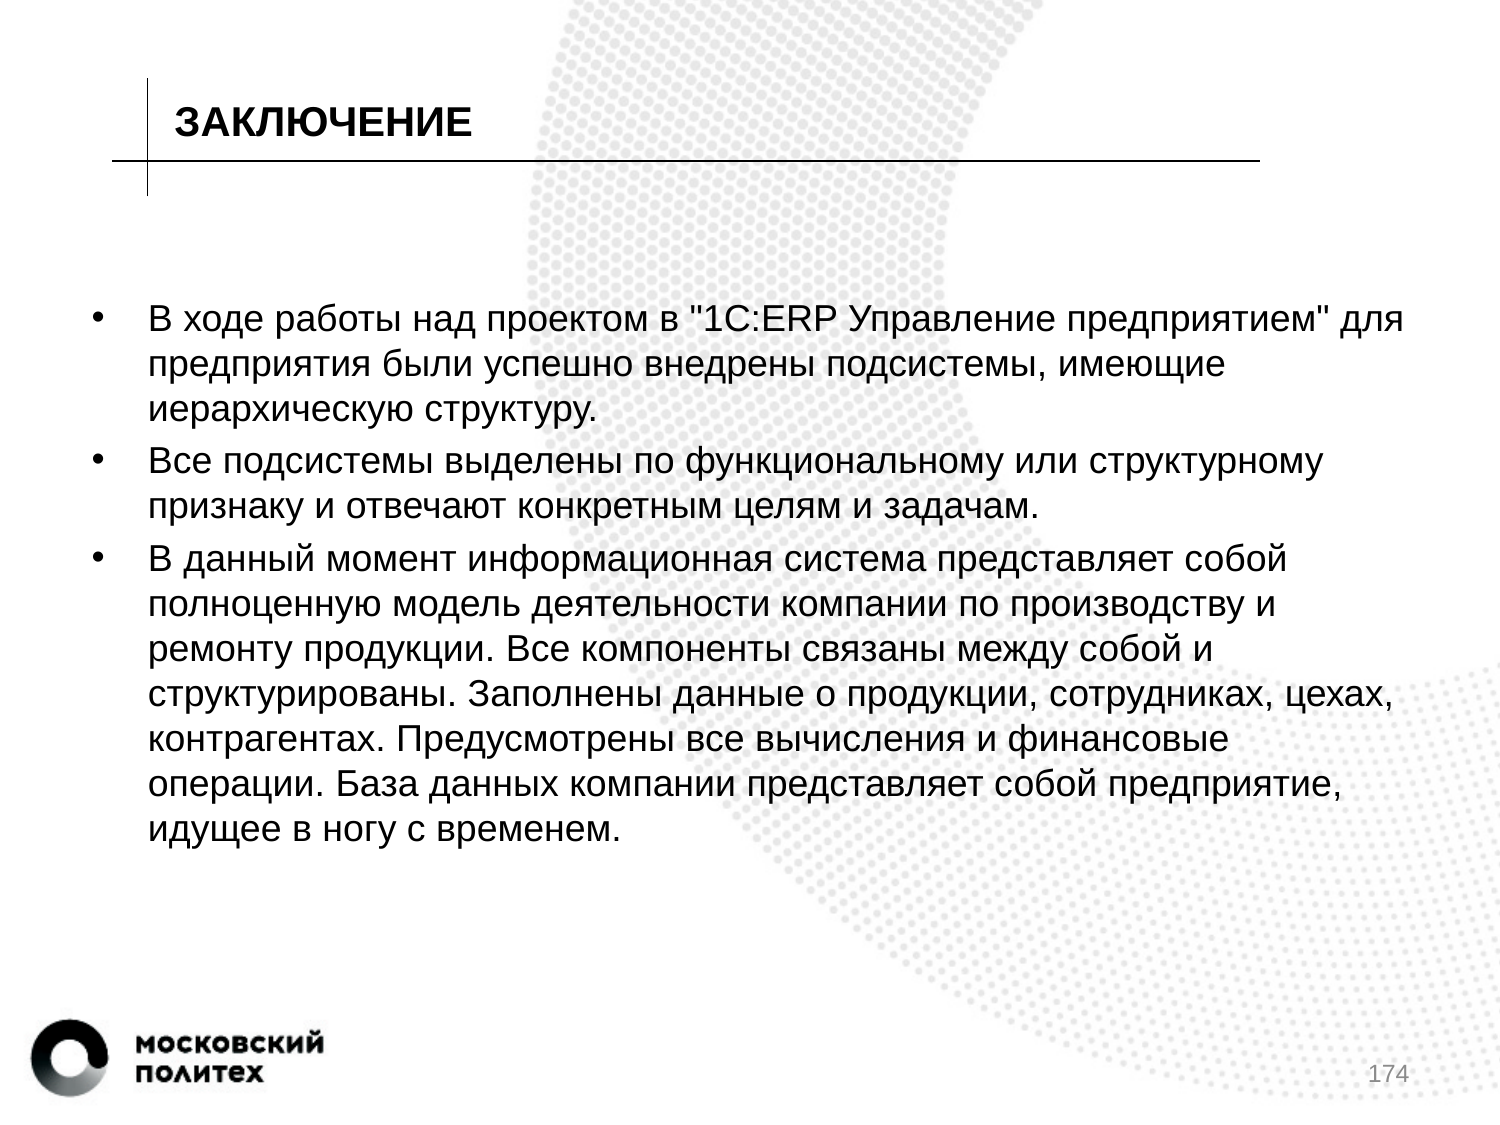

ЗАКЛЮЧЕНИЕ
В ходе работы над проектом в "1С:ERP Управление предприятием" для предприятия были успешно внедрены подсистемы, имеющие иерархическую структуру.
Все подсистемы выделены по функциональному или структурному признаку и отвечают конкретным целям и задачам.
В данный момент информационная система представляет собой полноценную модель деятельности компании по производству и ремонту продукции. Все компоненты связаны между собой и структурированы. Заполнены данные о продукции, сотрудниках, цехах, контрагентах. Предусмотрены все вычисления и финансовые операции. База данных компании представляет собой предприятие, идущее в ногу с временем.
174